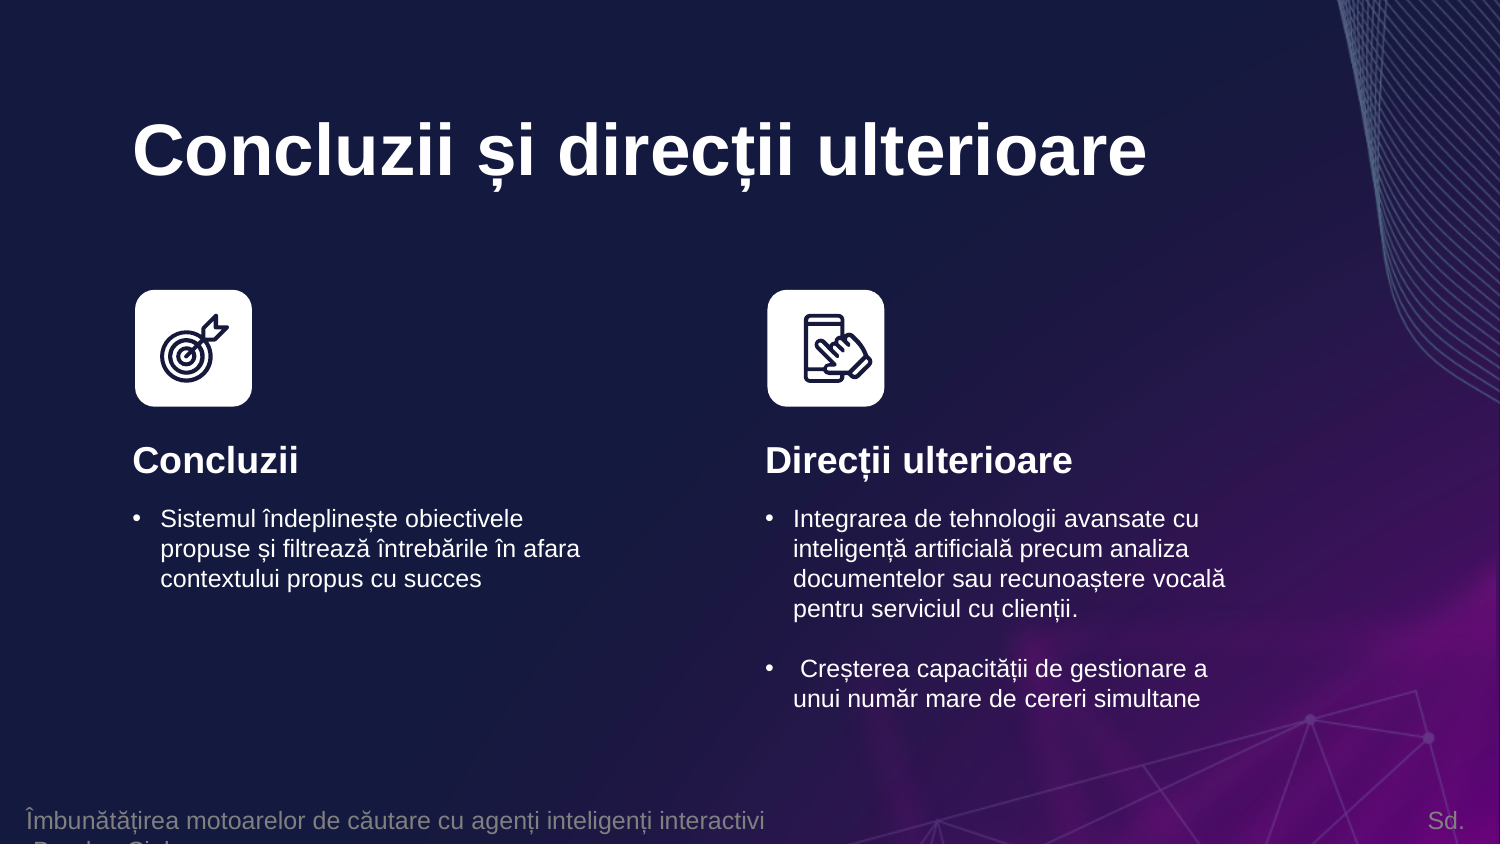

# Concluzii și direcții ulterioare

Concluzii
Direcții ulterioare
Sistemul îndeplinește obiectivele propuse și filtrează întrebările în afara contextului propus cu succes

Integrarea de tehnologii avansate cu inteligență artificială precum analiza documentelor sau recunoaștere vocală pentru serviciul cu clienții.

 Creșterea capacității de gestionare a unui număr mare de cereri simultane
Îmbunătățirea motoarelor de căutare cu agenți inteligenți interactivi                                                                                               Sd.  Bogdan Cioba